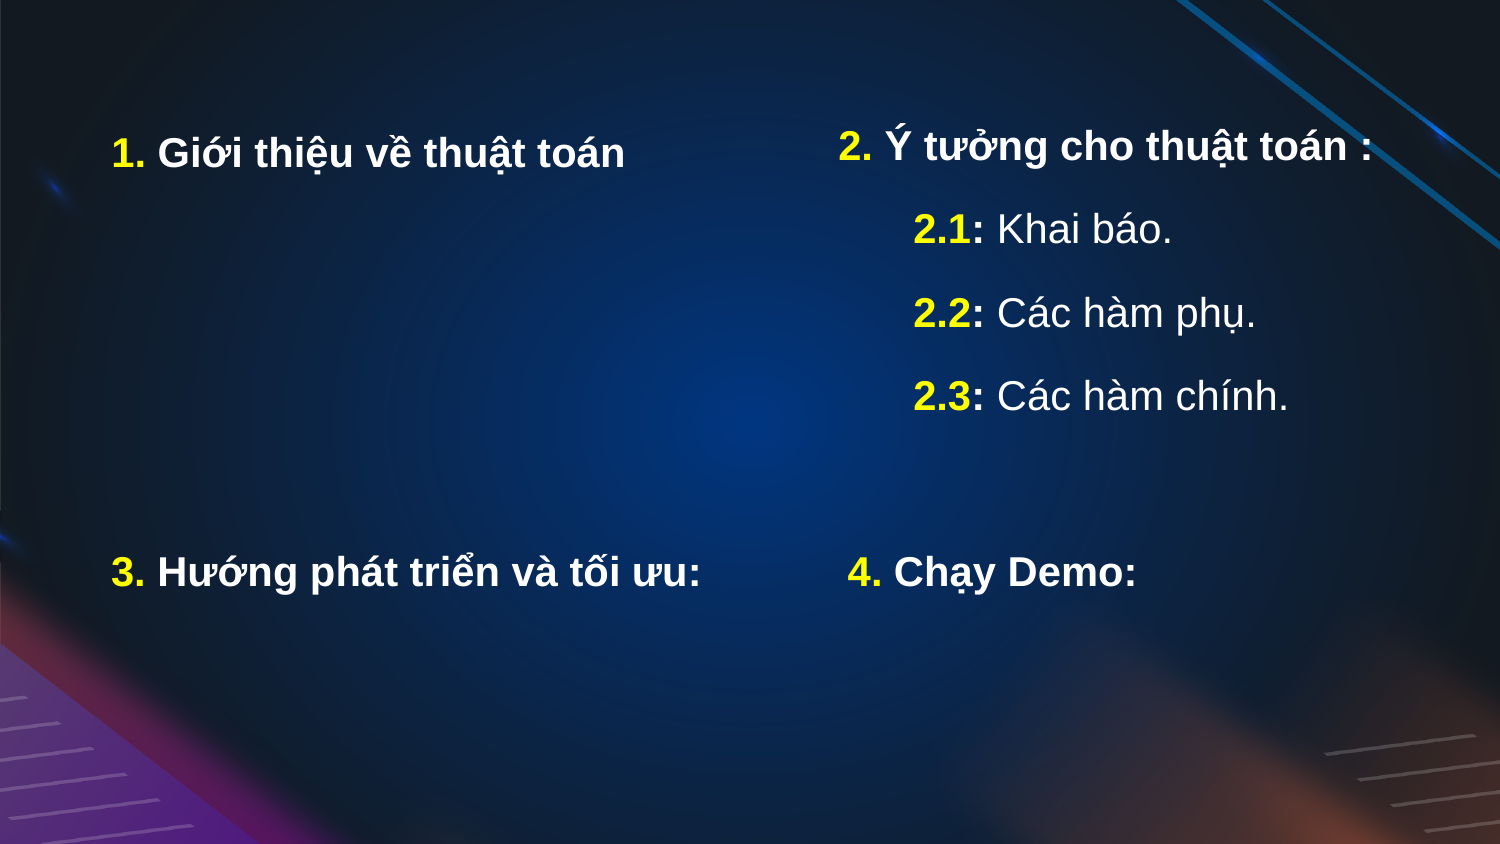

1. Giới thiệu về thuật toán

2. Ý tưởng cho thuật toán :
2.1: Khai báo.
2.2: Các hàm phụ.
2.3: Các hàm chính.
3. Hướng phát triển và tối ưu:
4. Chạy Demo: